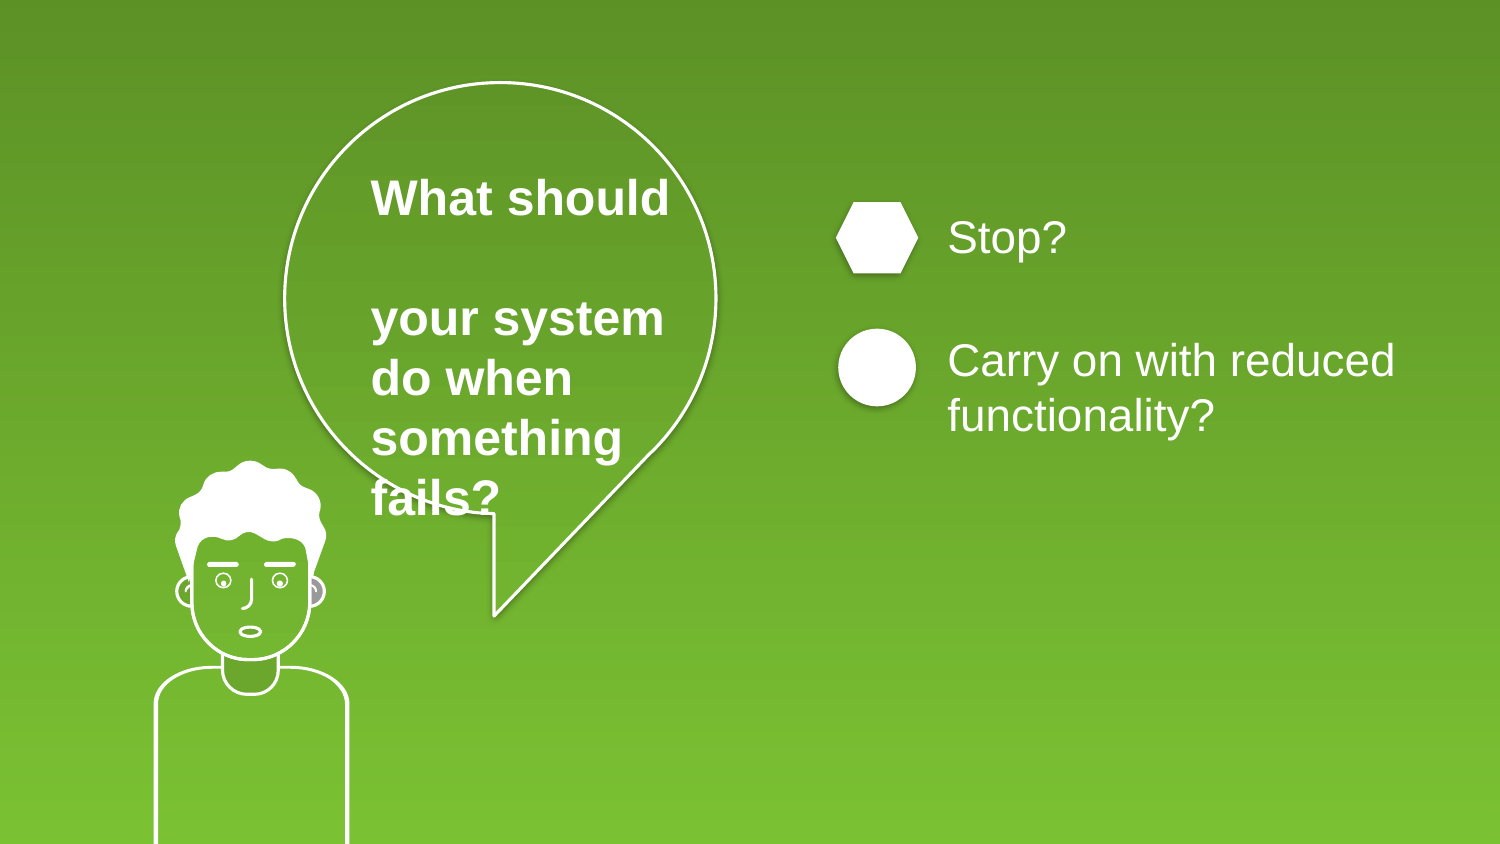

What should
your system do when something fails?
Stop?

Carry on with reduced functionality?